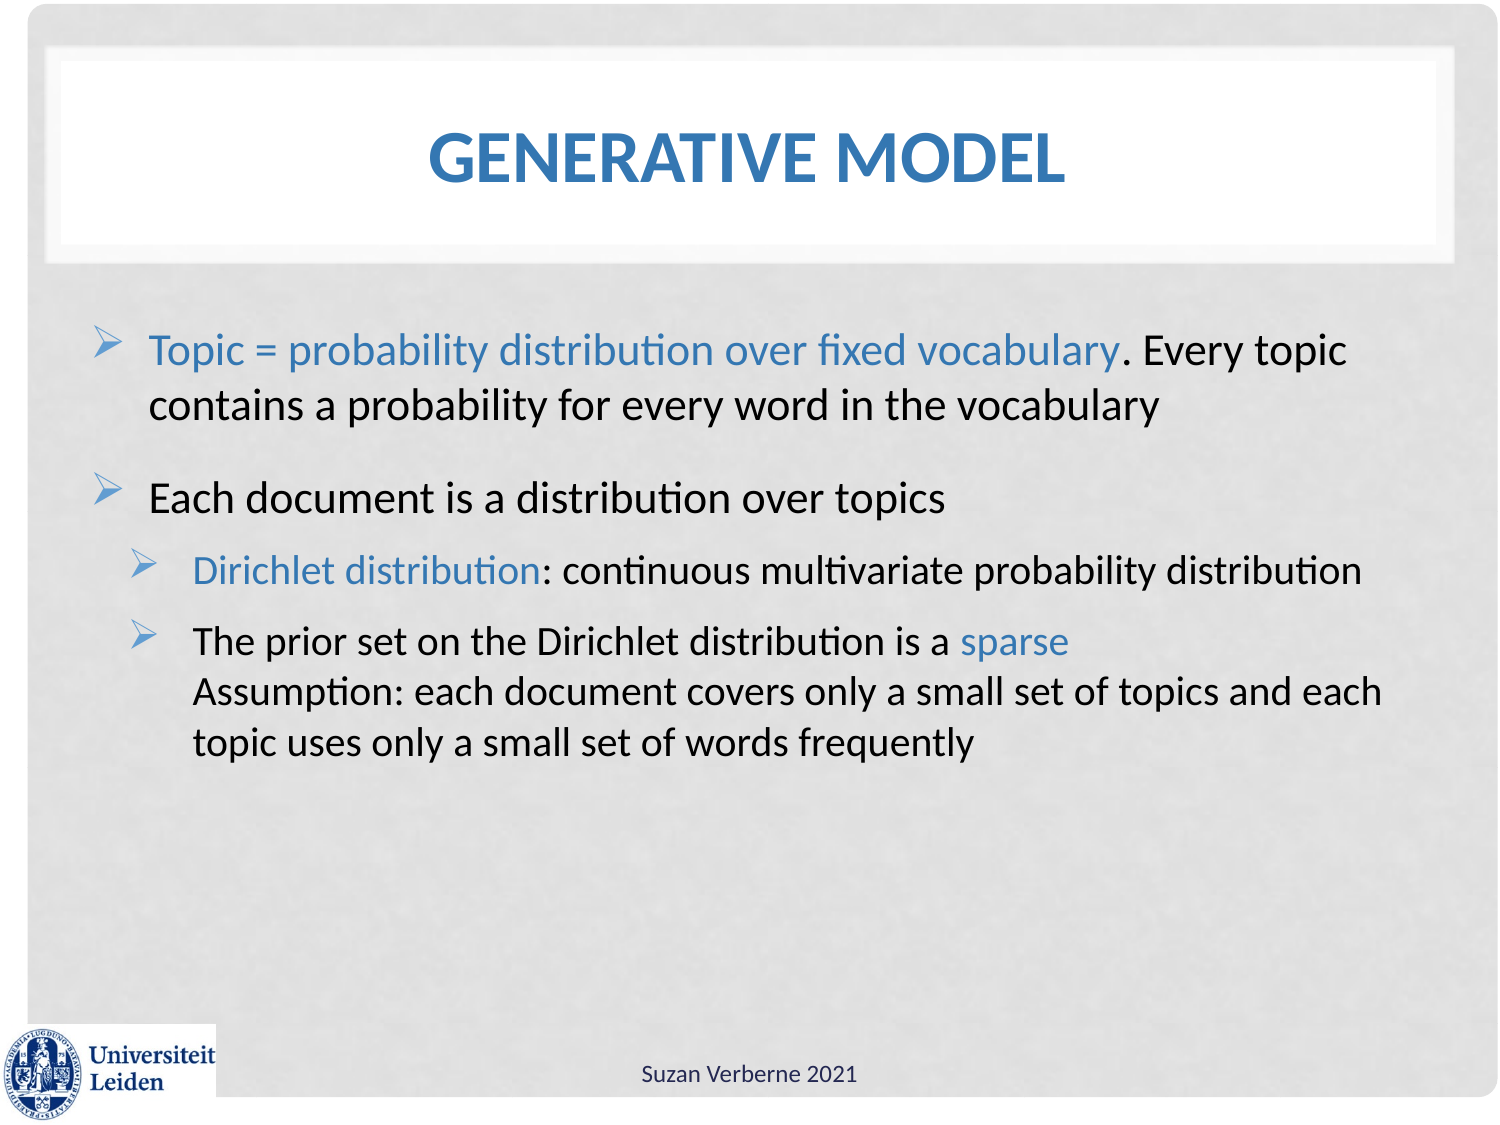

# Generative model
Topic = probability distribution over fixed vocabulary. Every topic contains a probability for every word in the vocabulary
Each document is a distribution over topics
Dirichlet distribution: continuous multivariate probability distribution
The prior set on the Dirichlet distribution is a sparse
Assumption: each document covers only a small set of topics and each topic uses only a small set of words frequently
Suzan Verberne 2021